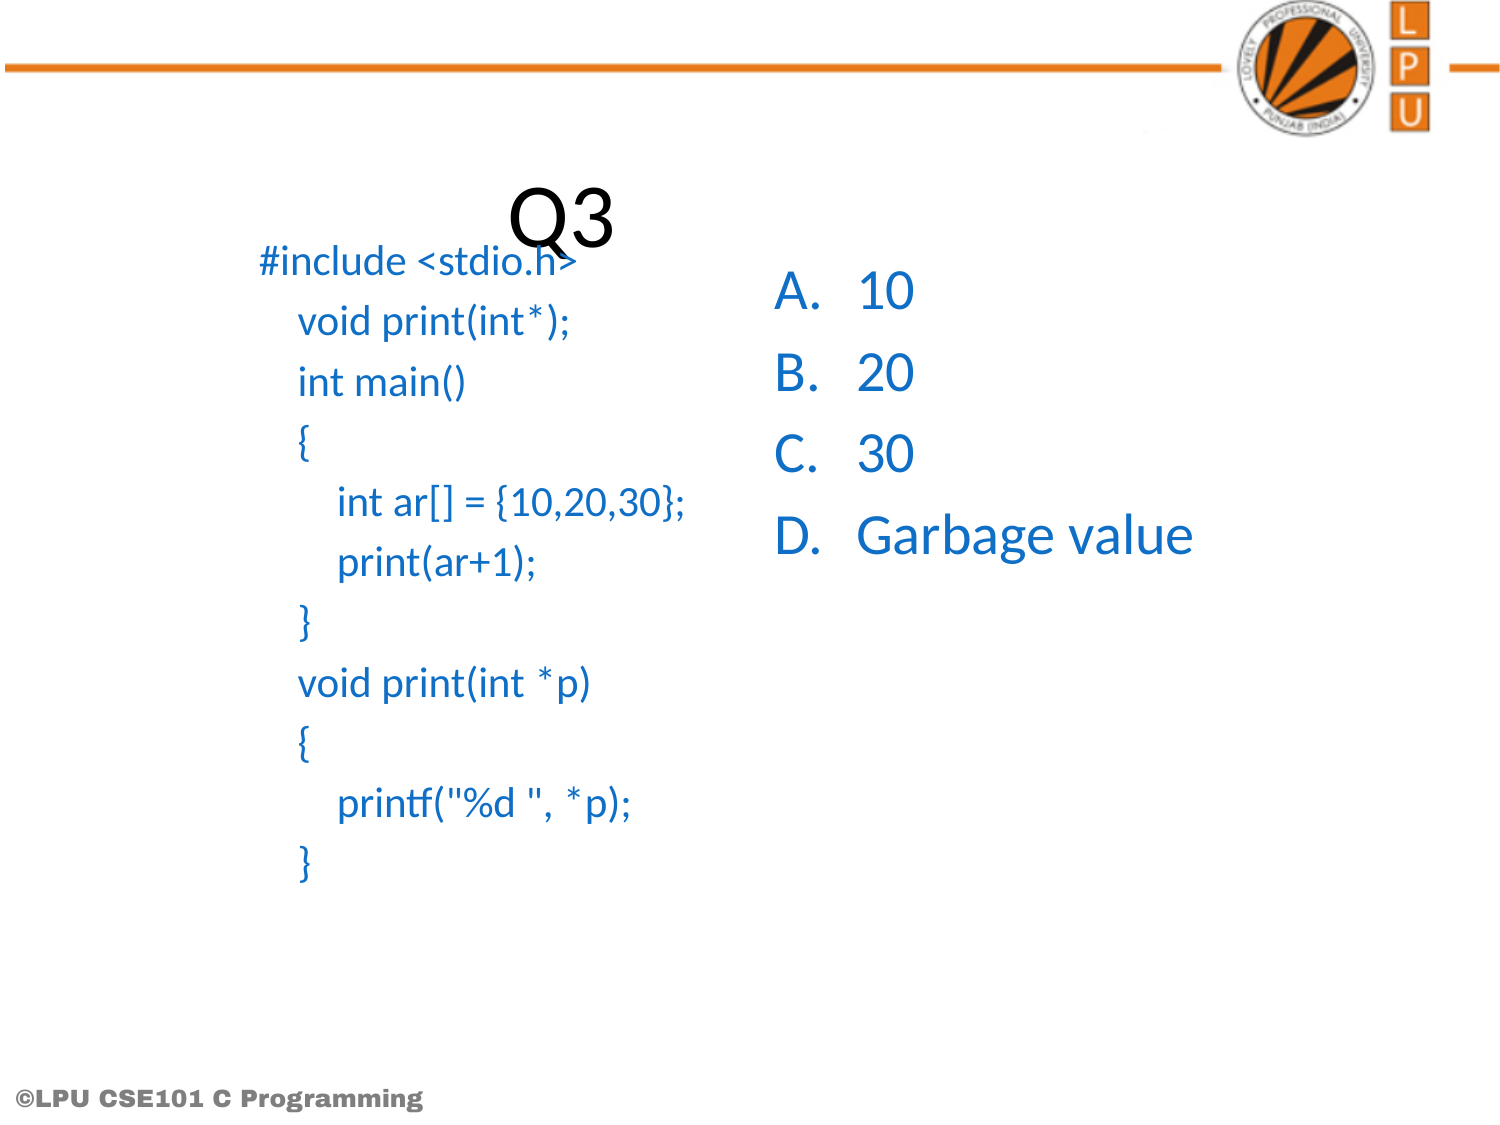

# Q3
#include <stdio.h>
    void print(int*);
    int main()
    {
        int ar[] = {10,20,30};
        print(ar+1);
    }
    void print(int *p)
    {
        printf("%d ", *p);
    }
10
20
30
Garbage value